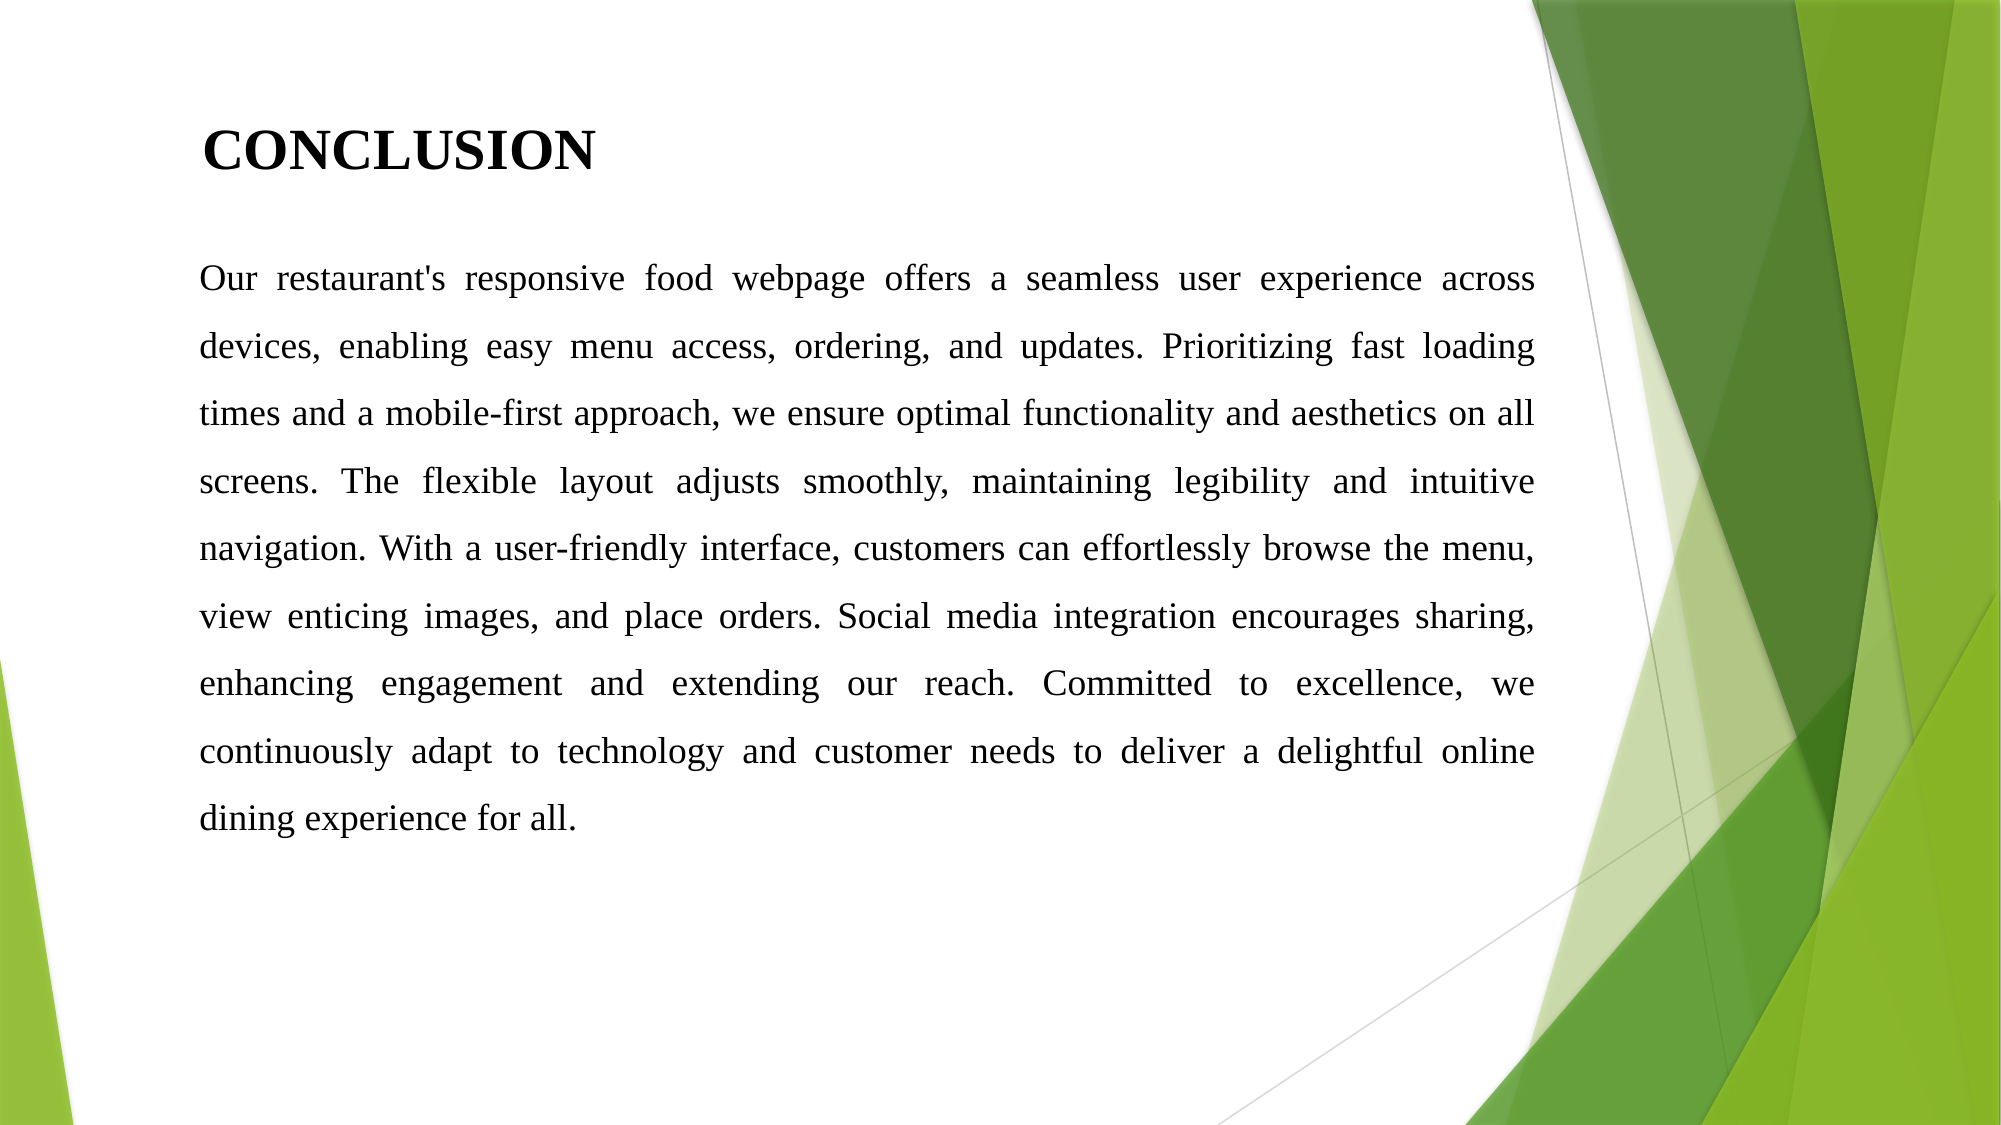

CONCLUSION

Our restaurant's responsive food webpage offers a seamless user experience across devices, enabling easy menu access, ordering, and updates. Prioritizing fast loading times and a mobile-first approach, we ensure optimal functionality and aesthetics on all screens. The flexible layout adjusts smoothly, maintaining legibility and intuitive navigation. With a user-friendly interface, customers can effortlessly browse the menu, view enticing images, and place orders. Social media integration encourages sharing, enhancing engagement and extending our reach. Committed to excellence, we continuously adapt to technology and customer needs to deliver a delightful online dining experience for all.